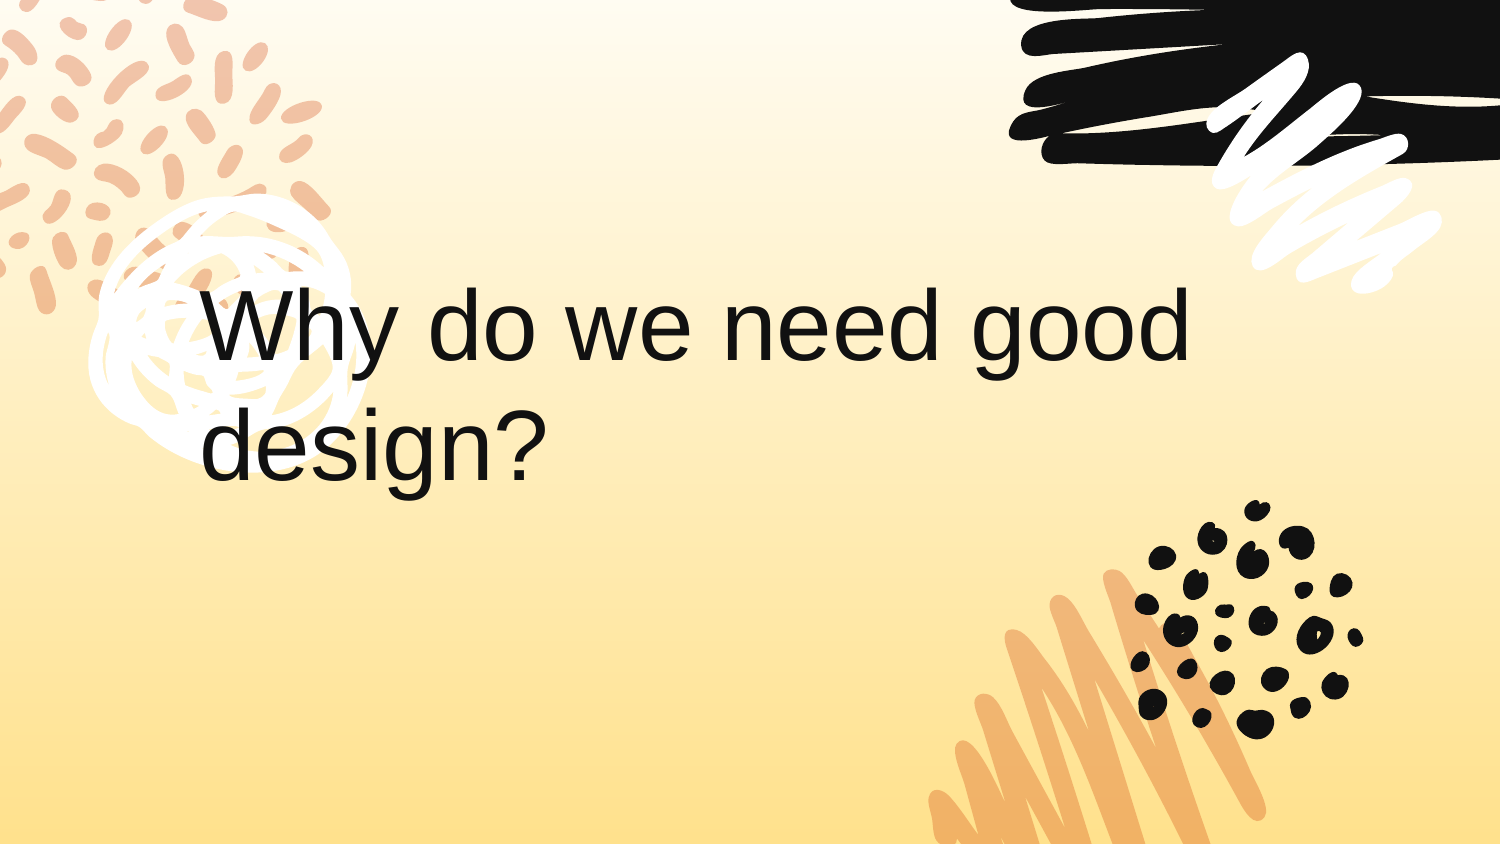

# Why do we need good design?